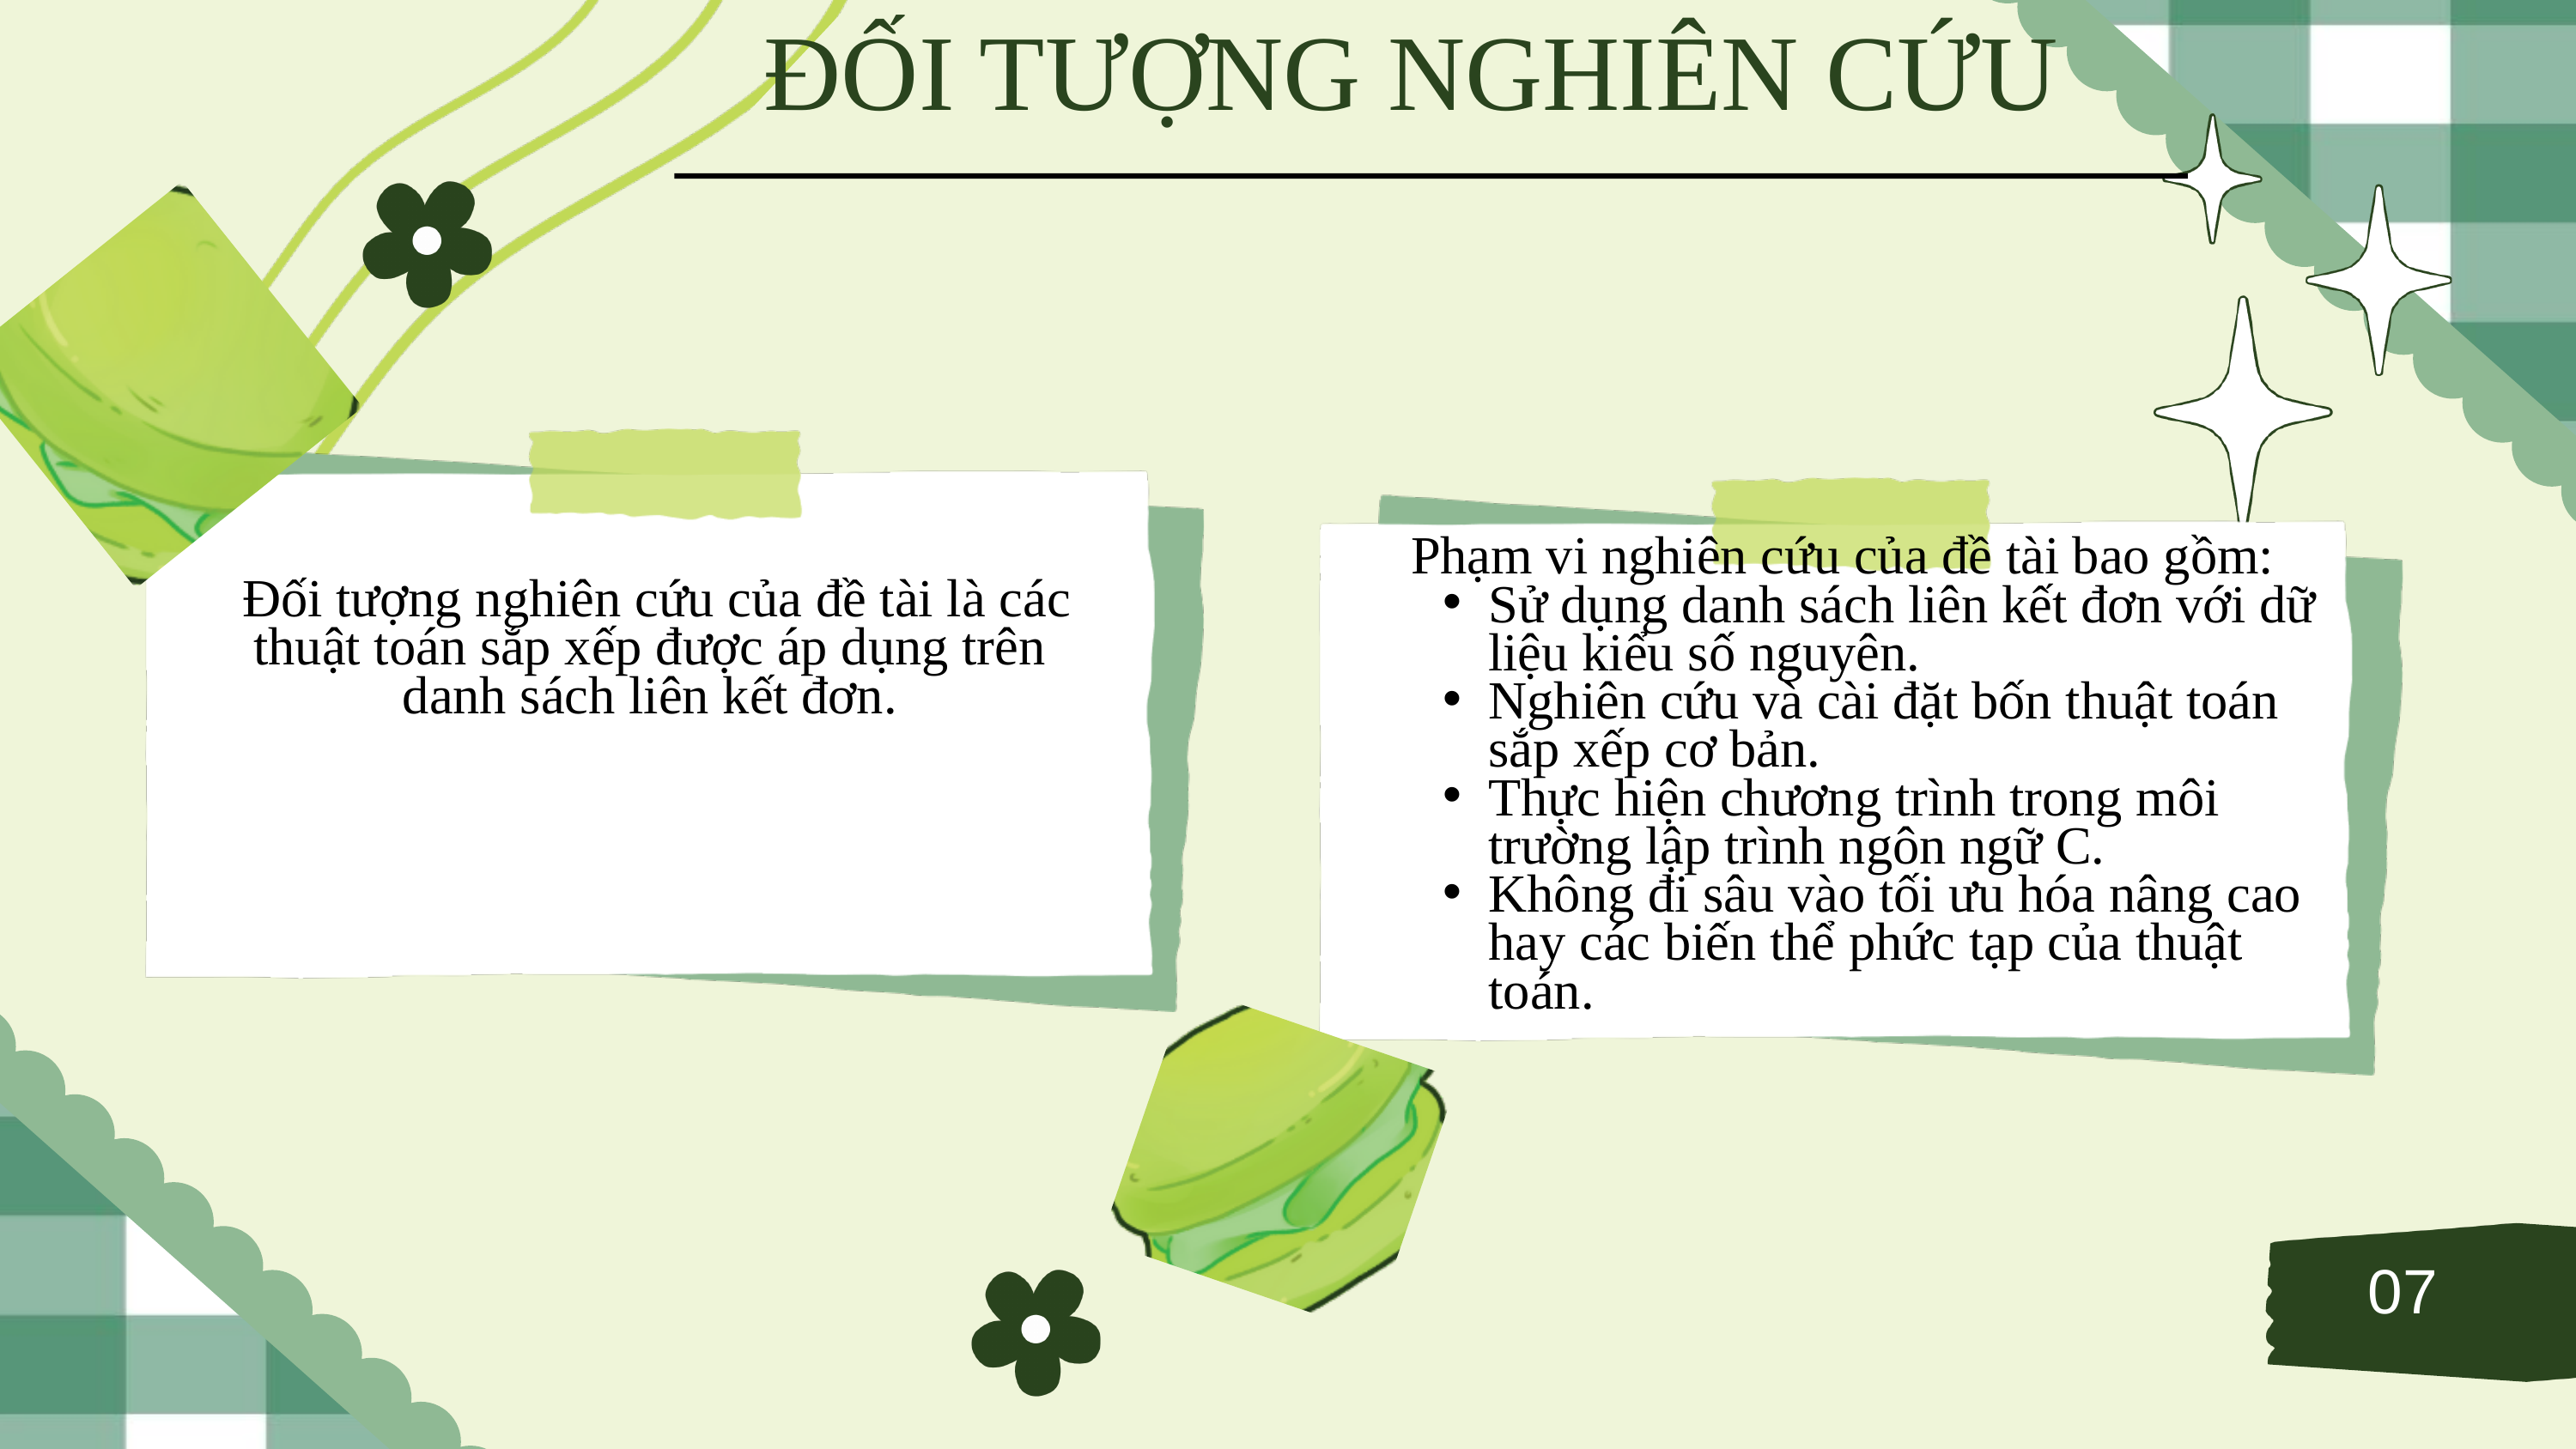

ĐỐI TƯỢNG NGHIÊN CỨU

 Phạm vi nghiên cứu của đề tài bao gồm:
Sử dụng danh sách liên kết đơn với dữ liệu kiểu số nguyên.
Nghiên cứu và cài đặt bốn thuật toán sắp xếp cơ bản.
Thực hiện chương trình trong môi trường lập trình ngôn ngữ C.
Không đi sâu vào tối ưu hóa nâng cao hay các biến thể phức tạp của thuật toán.

 Đối tượng nghiên cứu của đề tài là các thuật toán sắp xếp được áp dụng trên danh sách liên kết đơn.

07